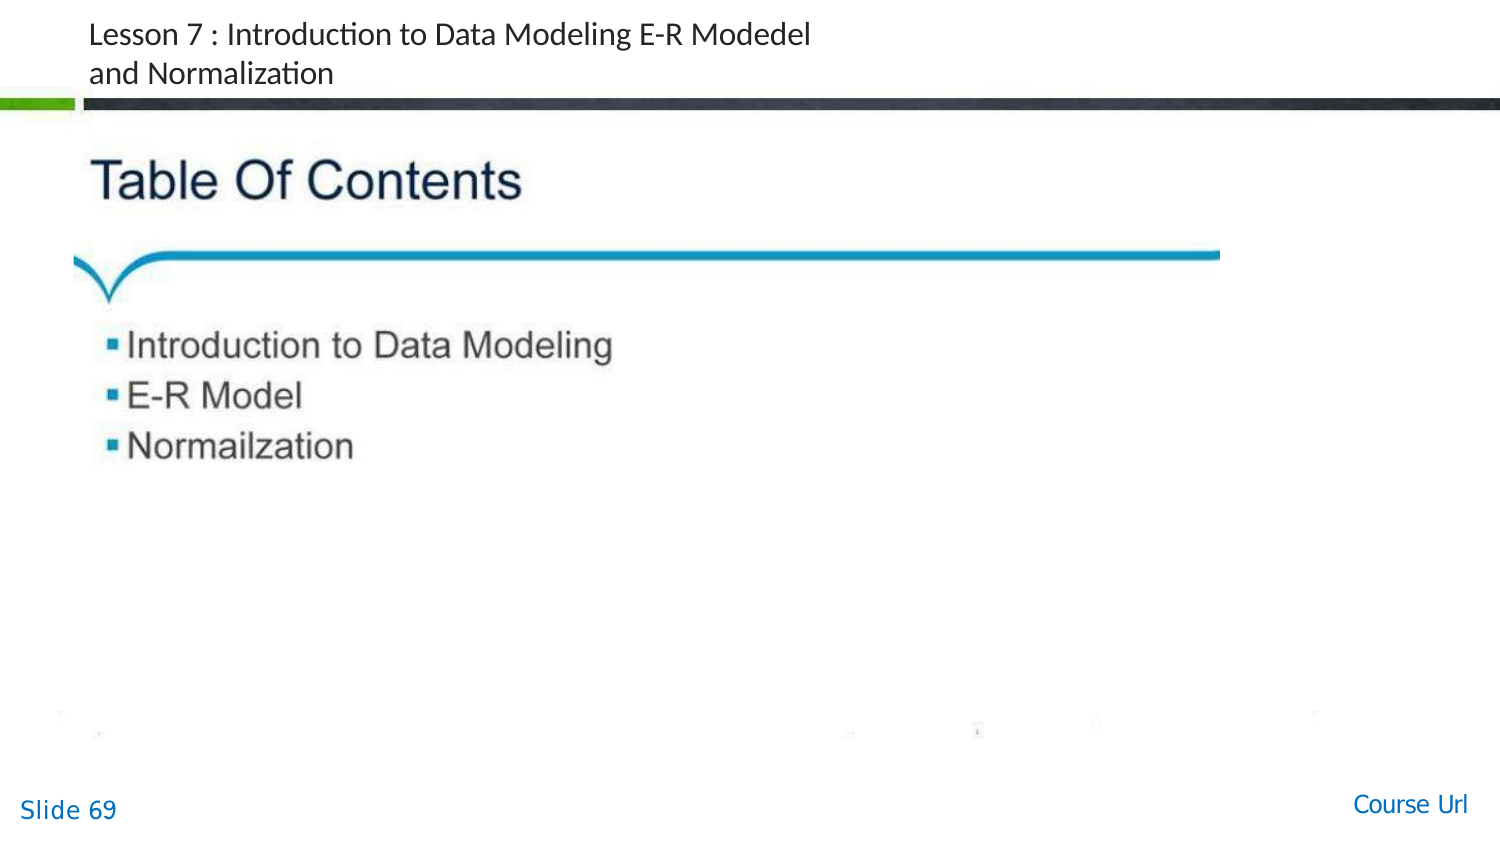

Lesson 7 : Introduction to Data Modeling E-R Modedel  and Normalization

Course Url
Slide 69